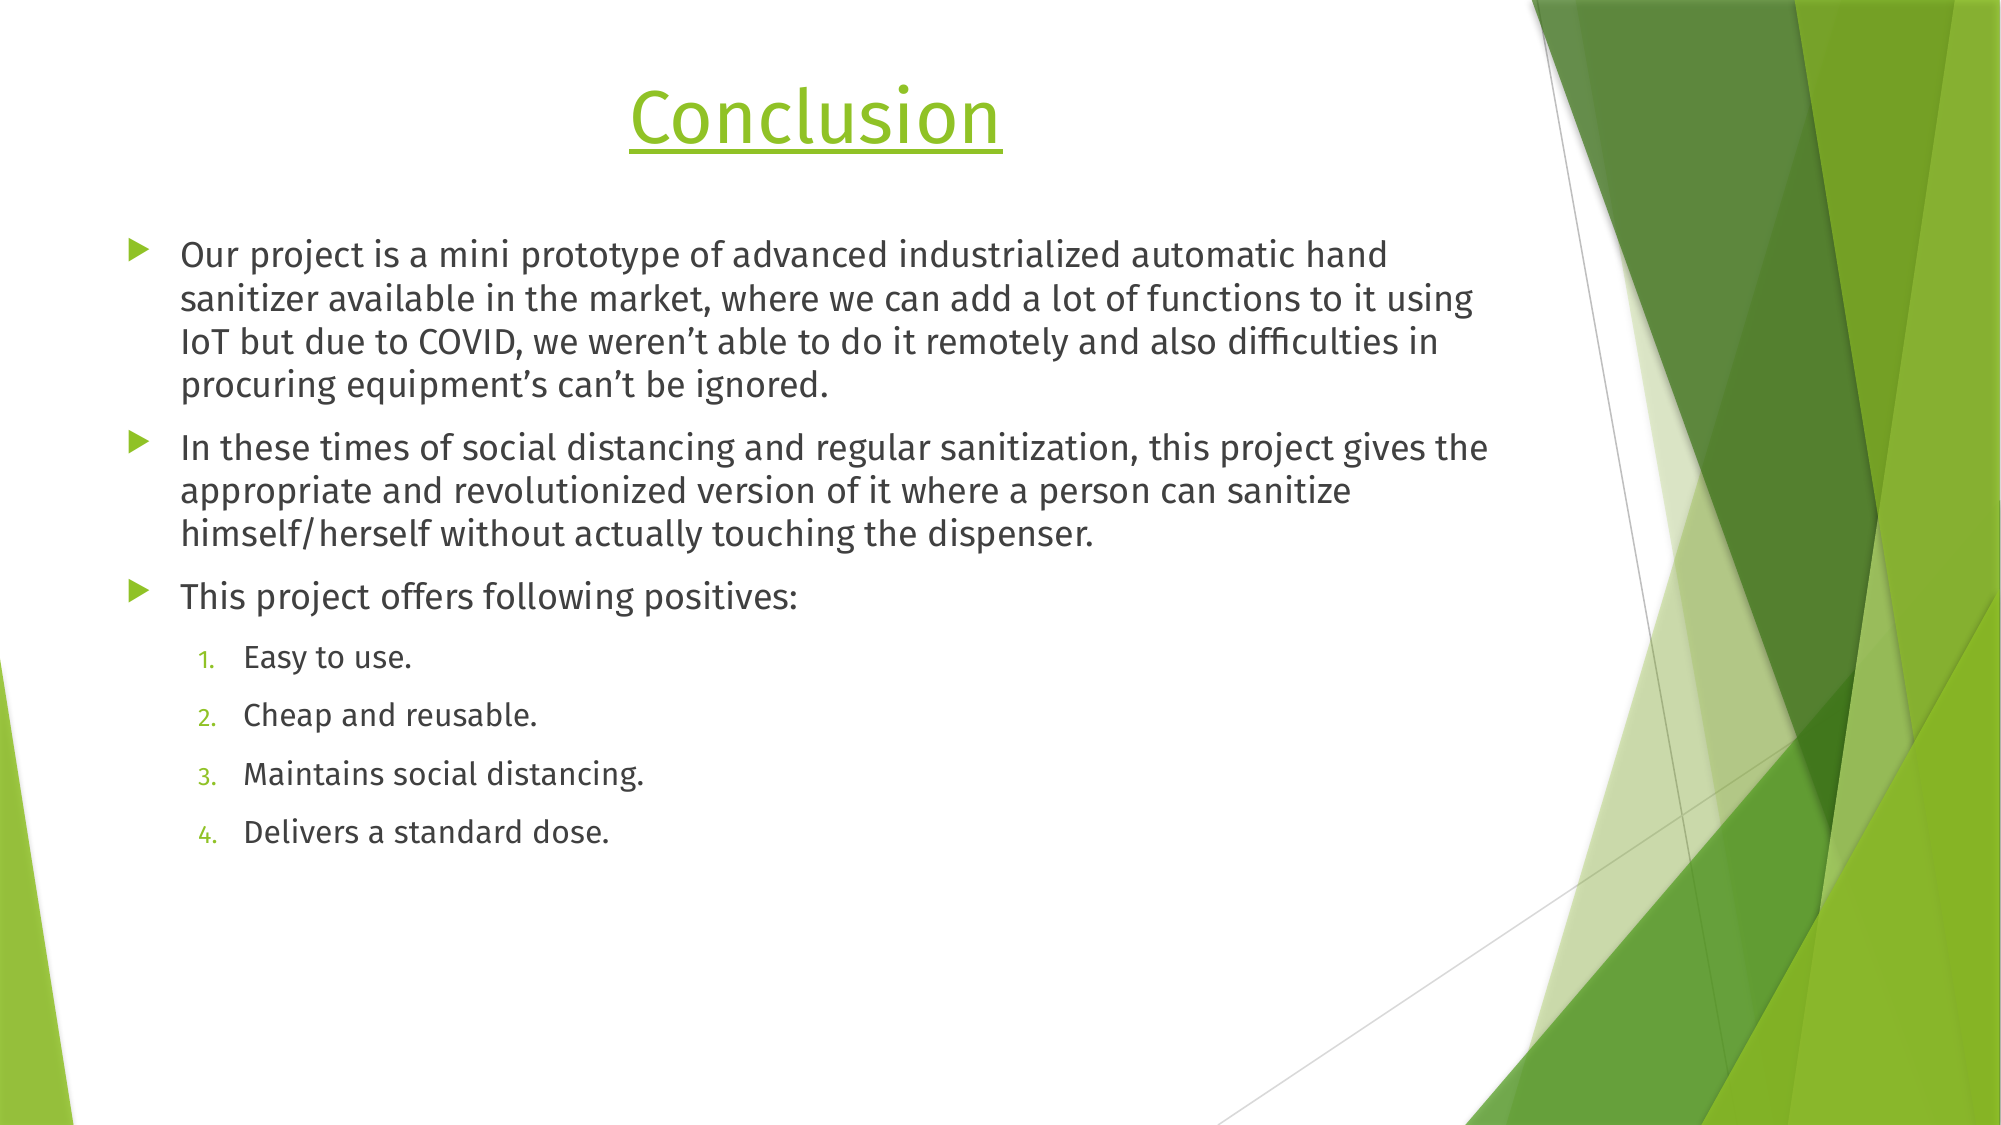

# Conclusion
Our project is a mini prototype of advanced industrialized automatic hand sanitizer available in the market, where we can add a lot of functions to it using IoT but due to COVID, we weren’t able to do it remotely and also difficulties in procuring equipment’s can’t be ignored.
In these times of social distancing and regular sanitization, this project gives the appropriate and revolutionized version of it where a person can sanitize himself/herself without actually touching the dispenser.
This project offers following positives:
Easy to use.
Cheap and reusable.
Maintains social distancing.
Delivers a standard dose.